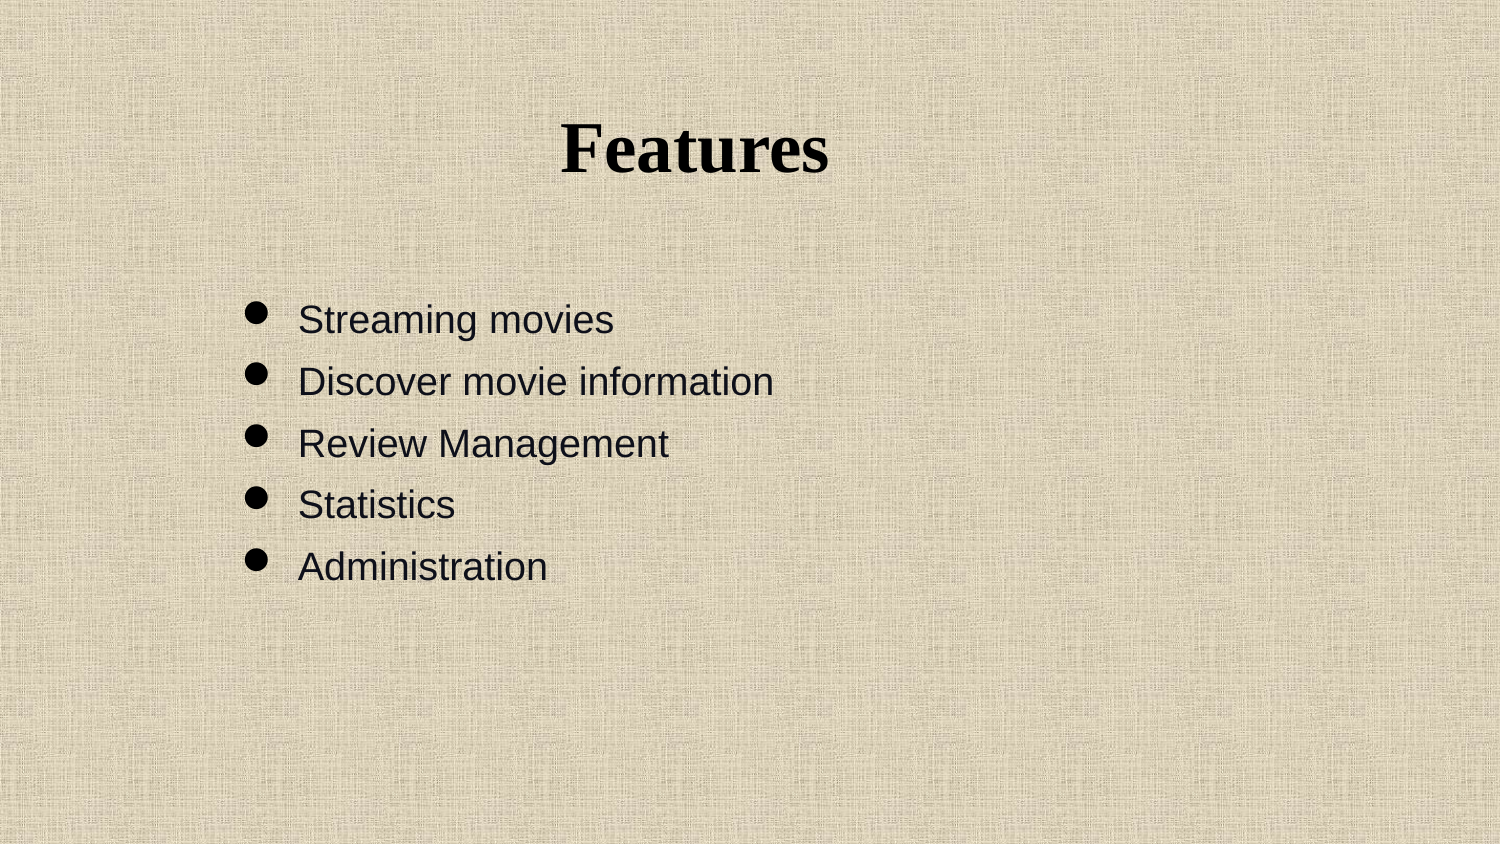

# Features
Streaming movies
Discover movie information
Review Management
Statistics
Administration